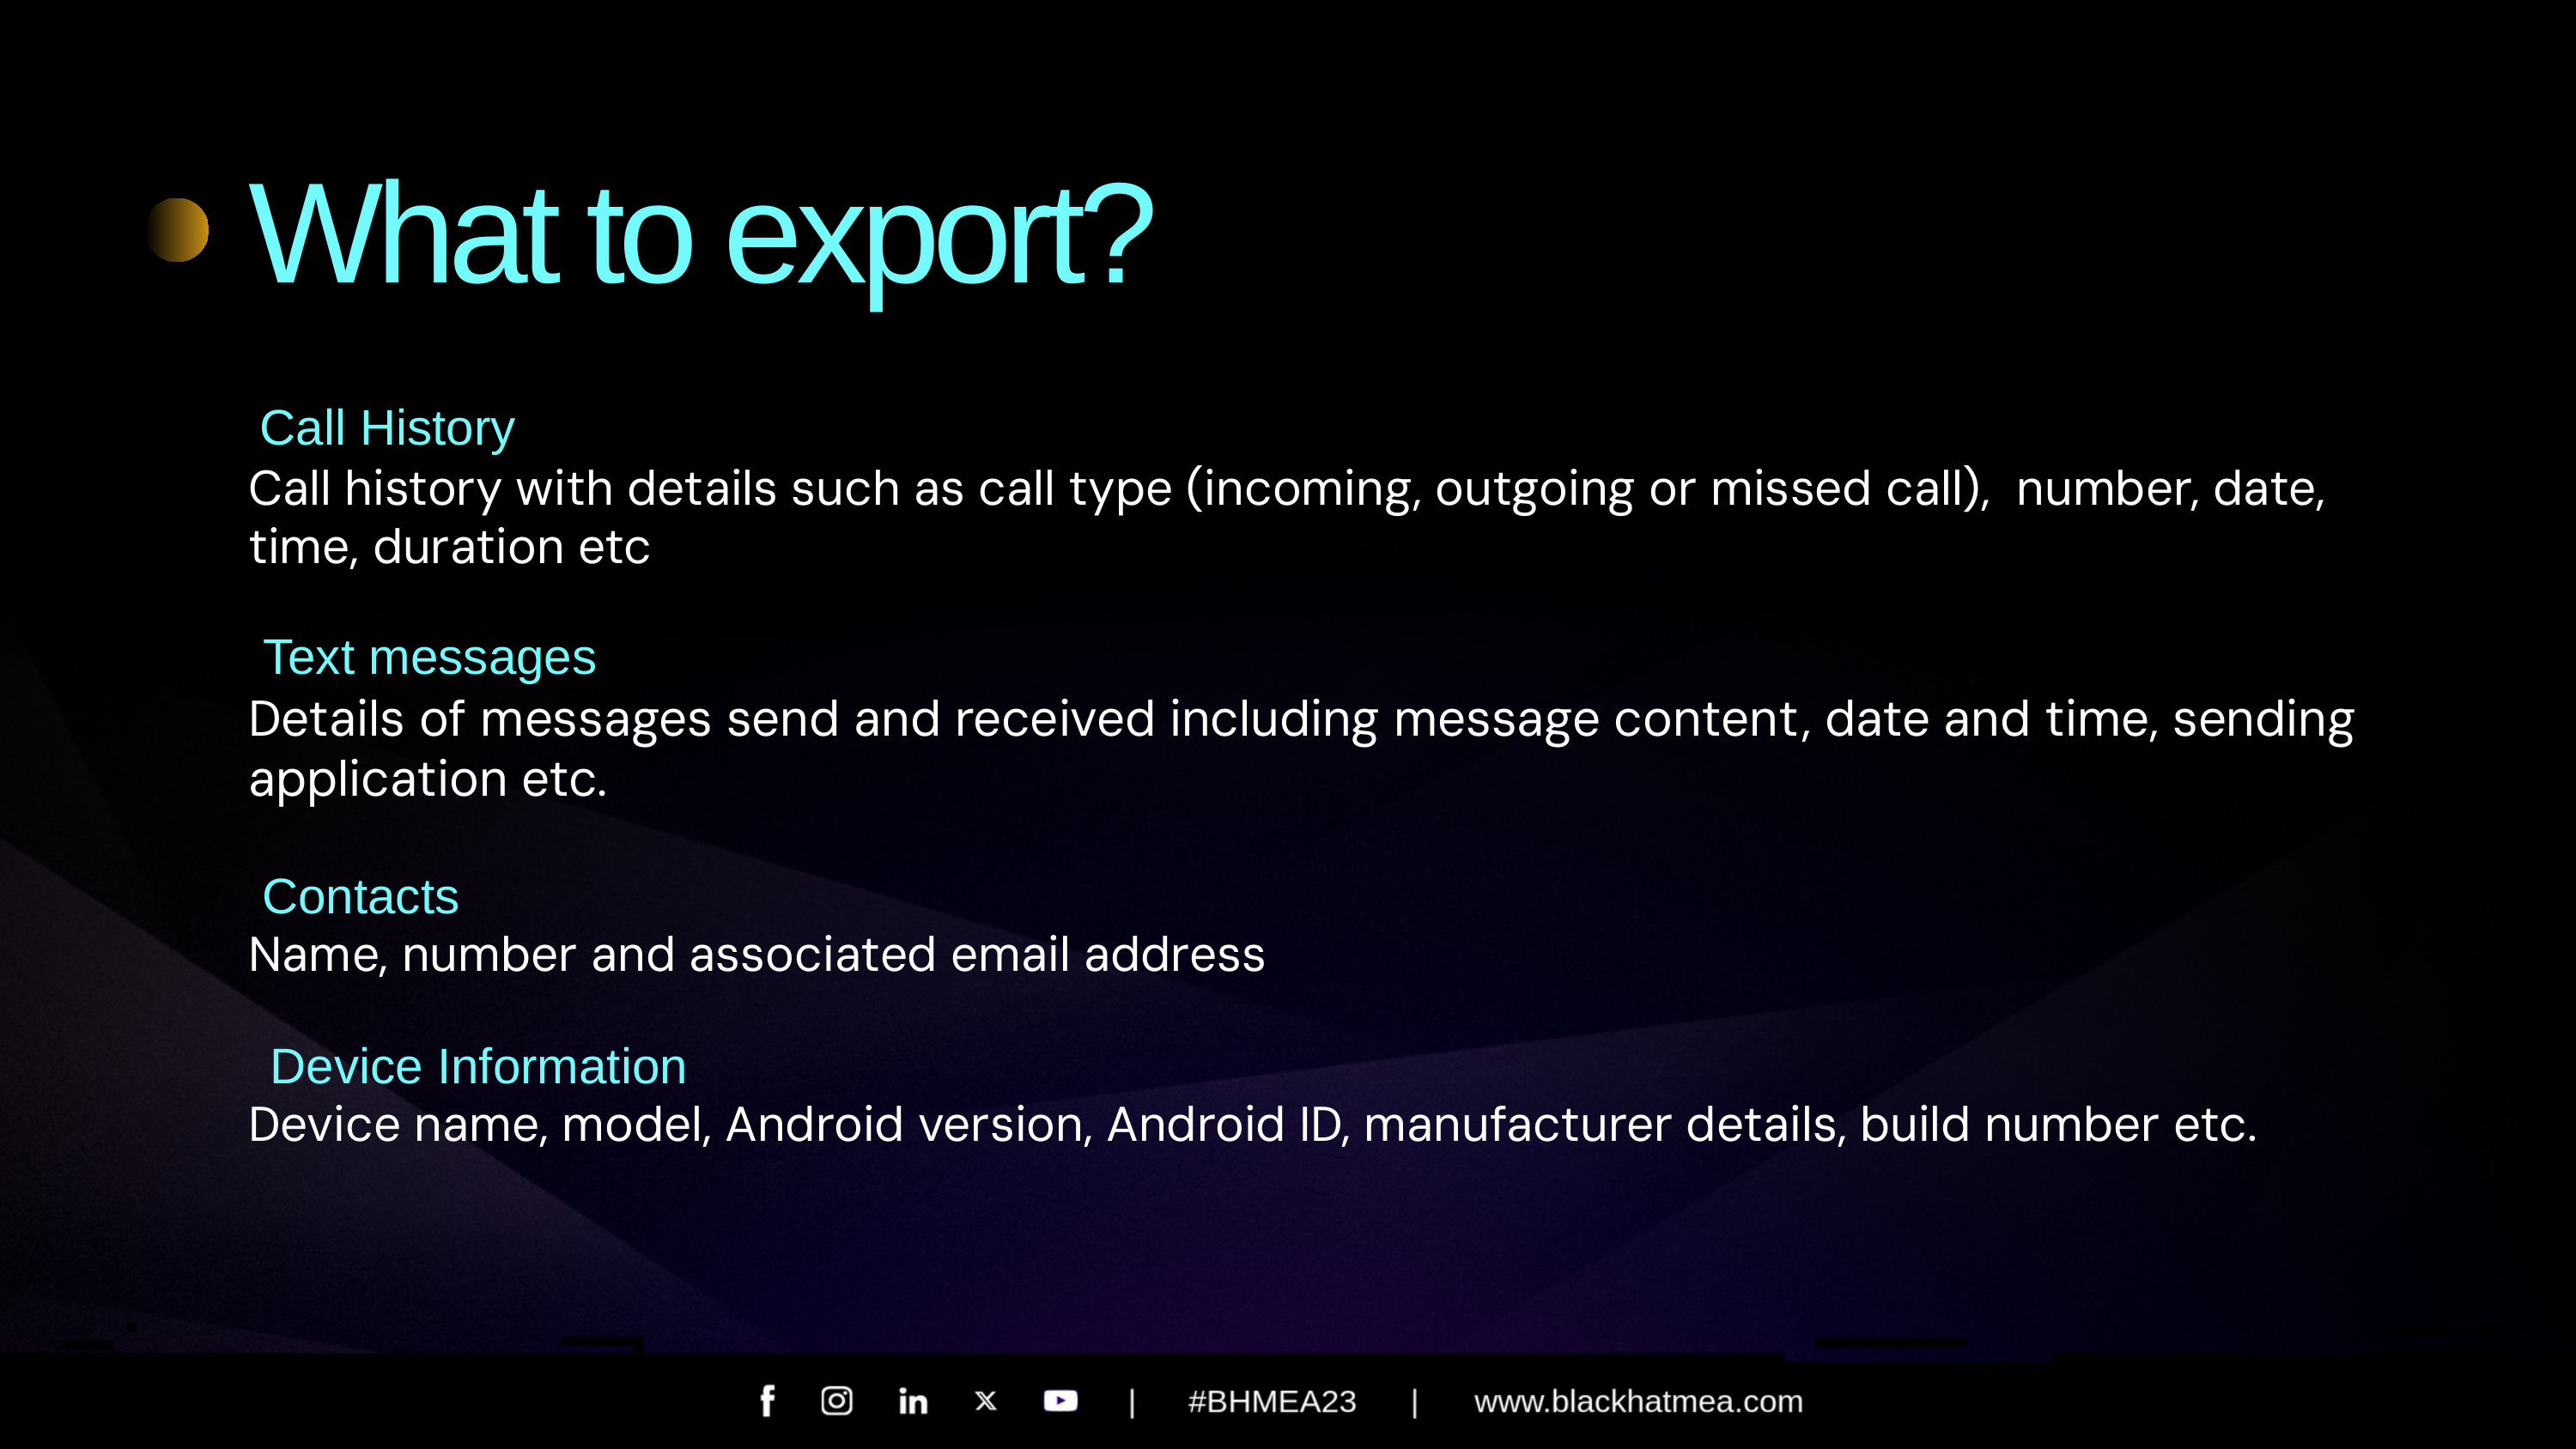

What to export?

Call History
Call history with details such as call type (incoming, outgoing or missed call),  number, date, time, duration etc

Text messages
Details of messages send and received including message content, date and time, sending application etc.
Contacts
Name, number and associated email address
Device Information
Device name, model, Android version, Android ID, manufacturer details, build number etc.